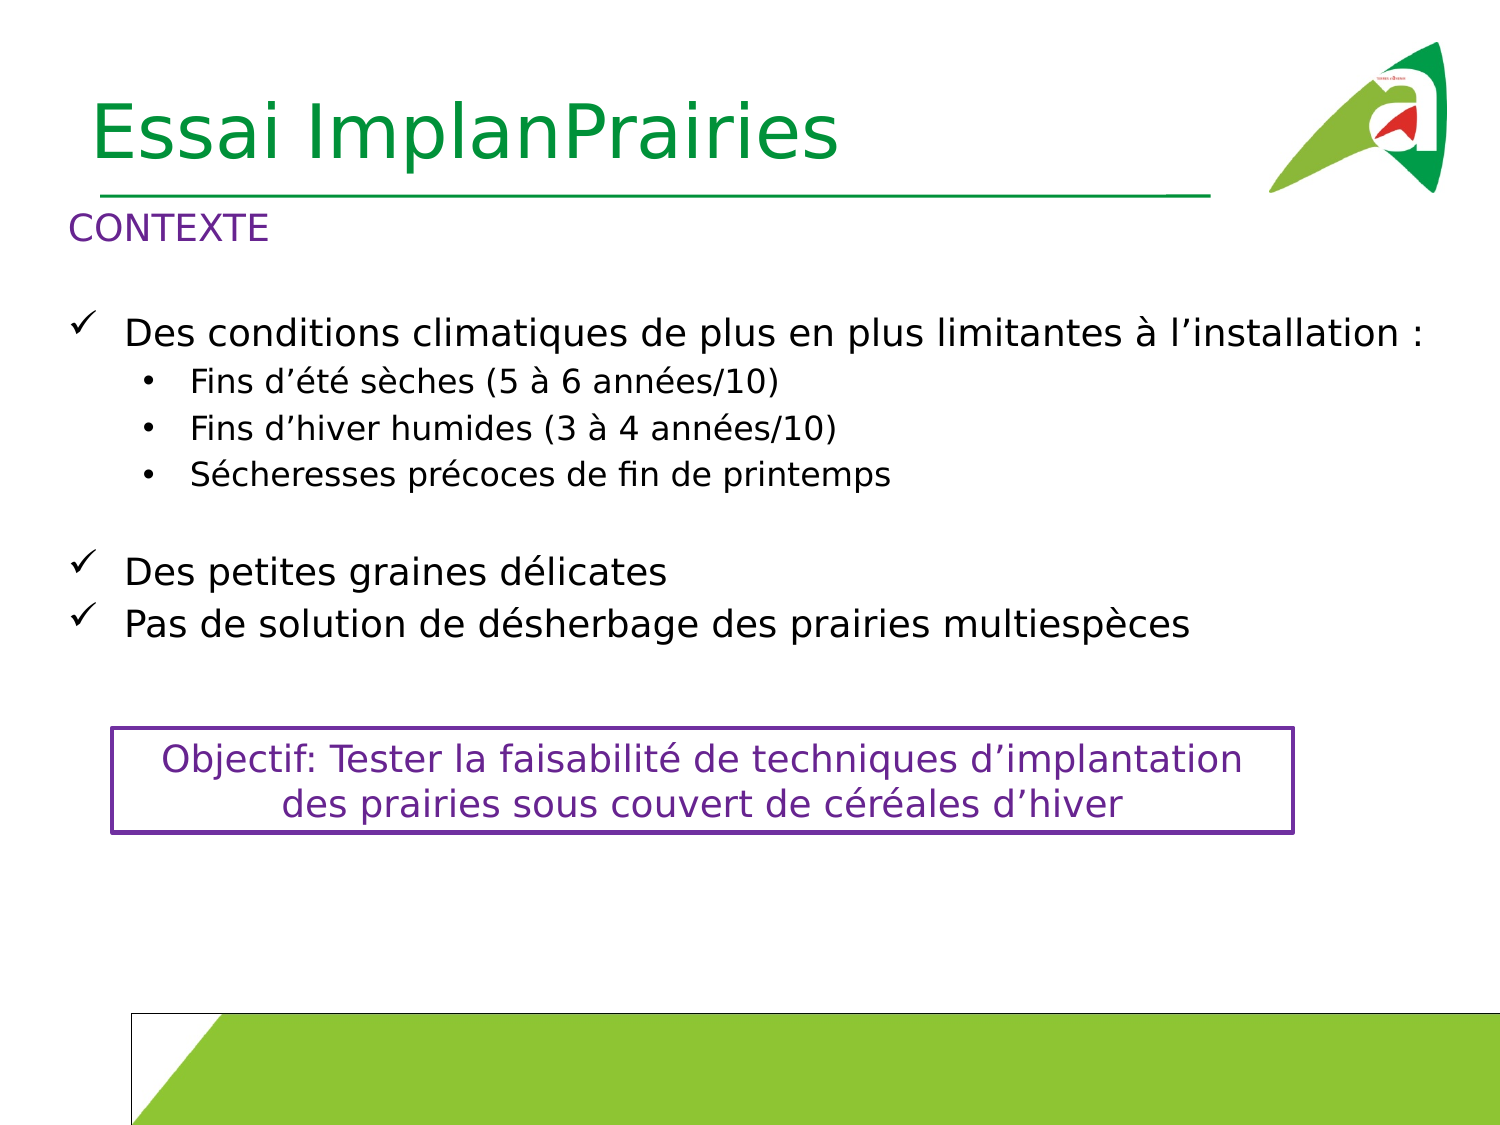

# Essai ImplanPrairies
Contexte

Des conditions climatiques de plus en plus limitantes à l’installation :
Fins d’été sèches (5 à 6 années/10)
Fins d’hiver humides (3 à 4 années/10)
Sécheresses précoces de fin de printemps

Des petites graines délicates
Pas de solution de désherbage des prairies multiespèces
Objectif: Tester la faisabilité de techniques d’implantation des prairies sous couvert de céréales d’hiver